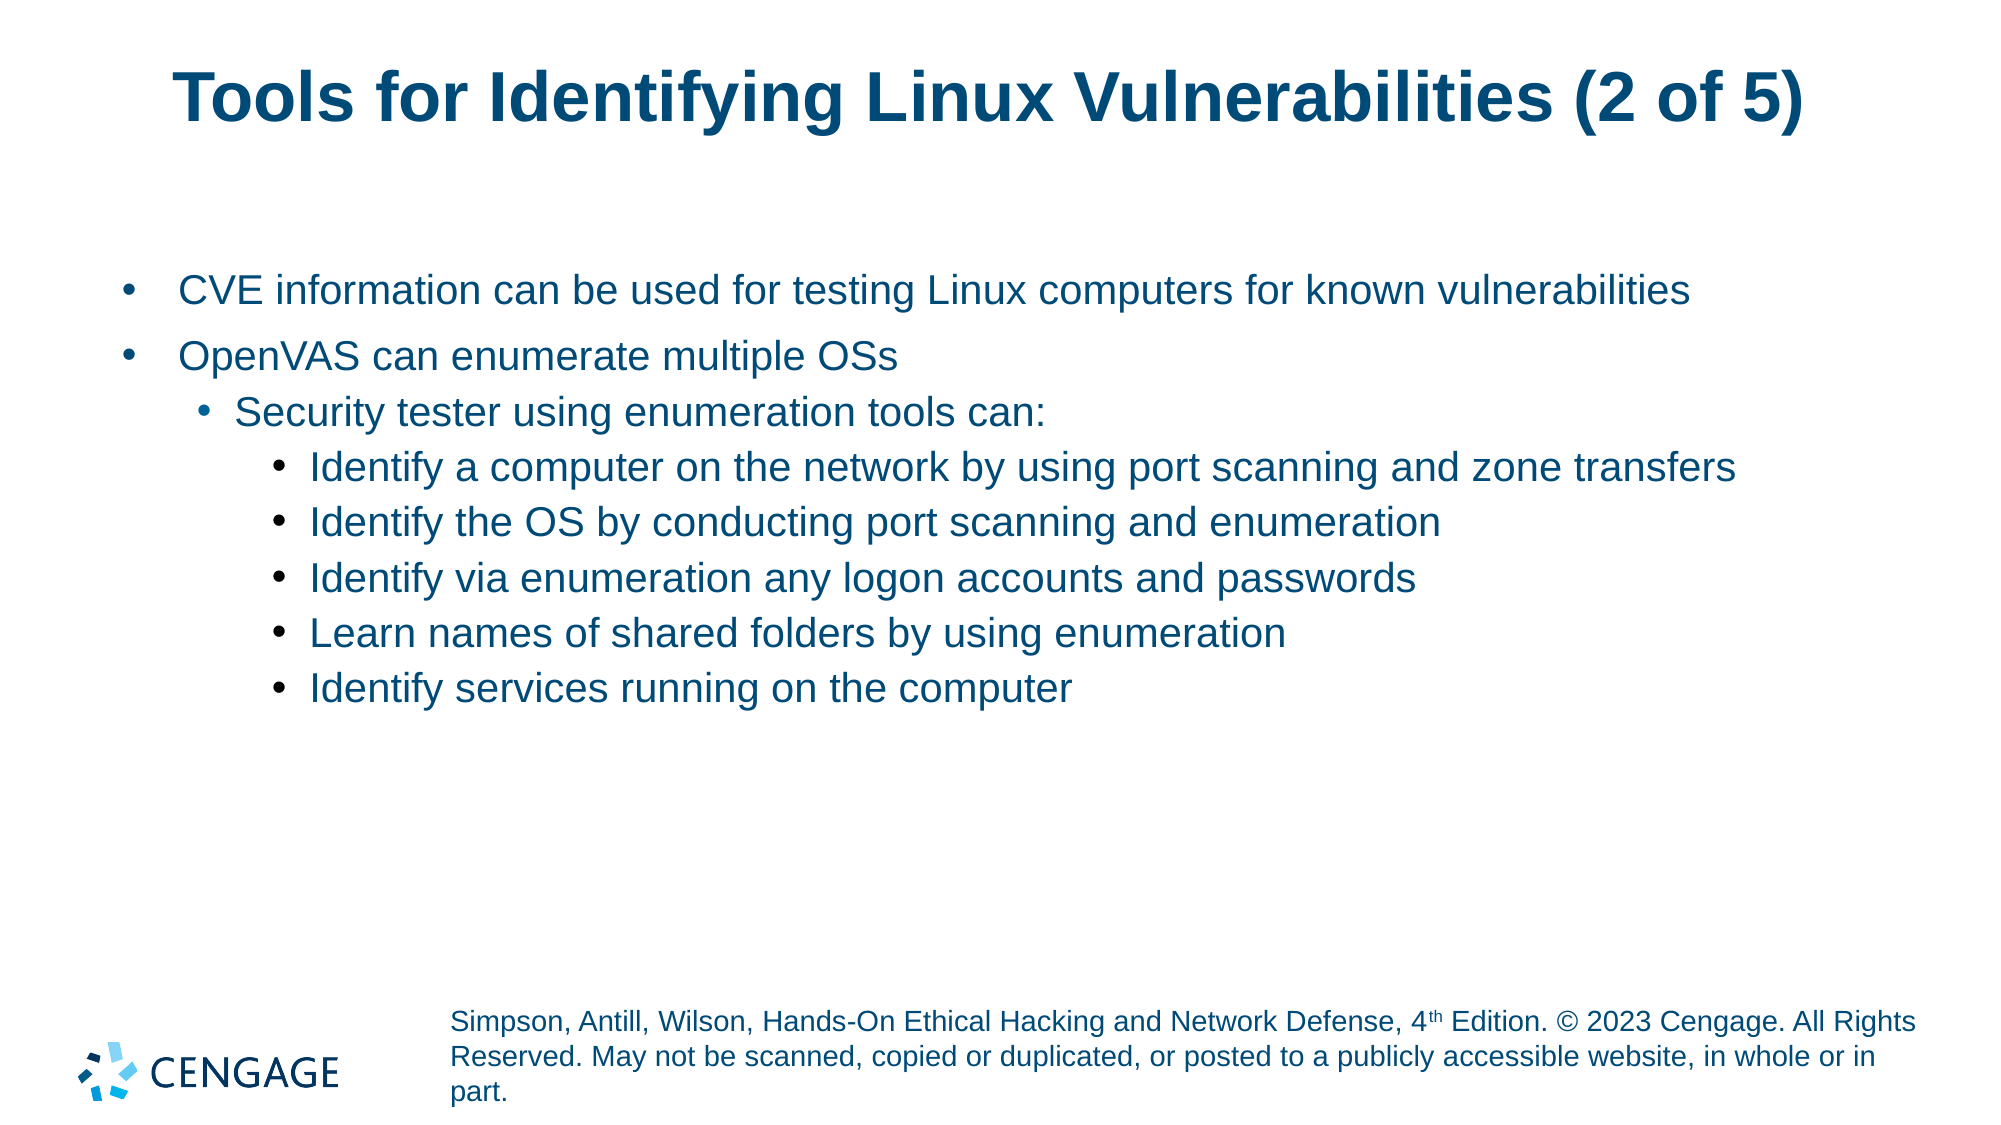

# Tools for Identifying Linux Vulnerabilities (2 of 5)
CVE information can be used for testing Linux computers for known vulnerabilities
OpenVAS can enumerate multiple OSs
Security tester using enumeration tools can:
Identify a computer on the network by using port scanning and zone transfers
Identify the OS by conducting port scanning and enumeration
Identify via enumeration any logon accounts and passwords
Learn names of shared folders by using enumeration
Identify services running on the computer